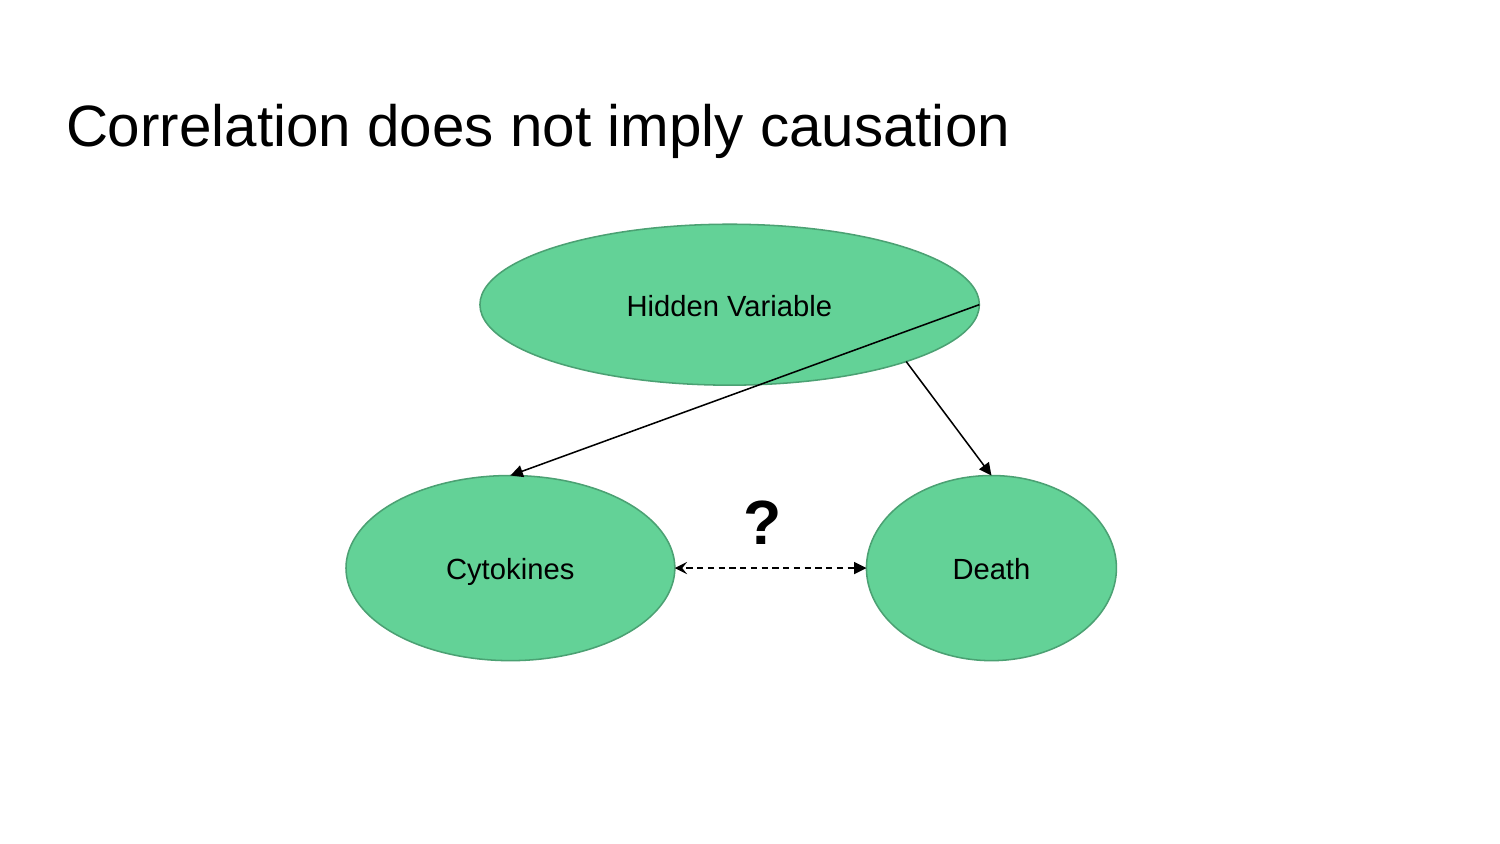

# Correlation does not imply causation

Hidden Variable
?
Cytokines
Death